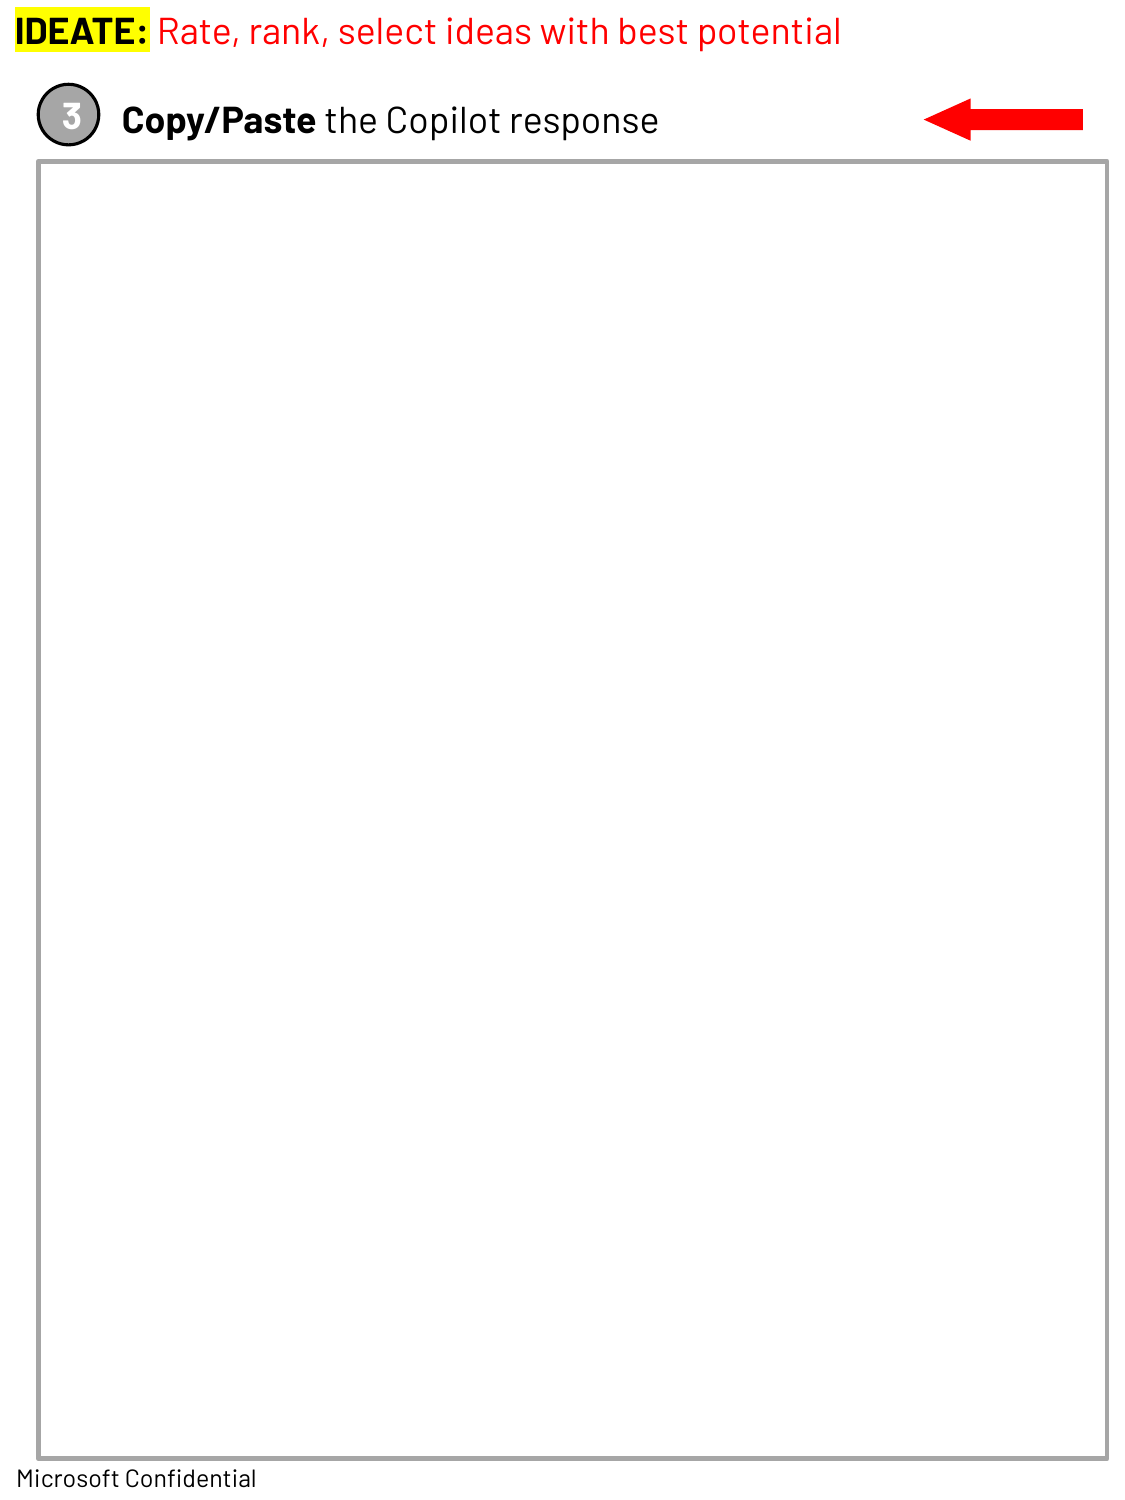

IDEATE: Rate, rank, select ideas with best potential